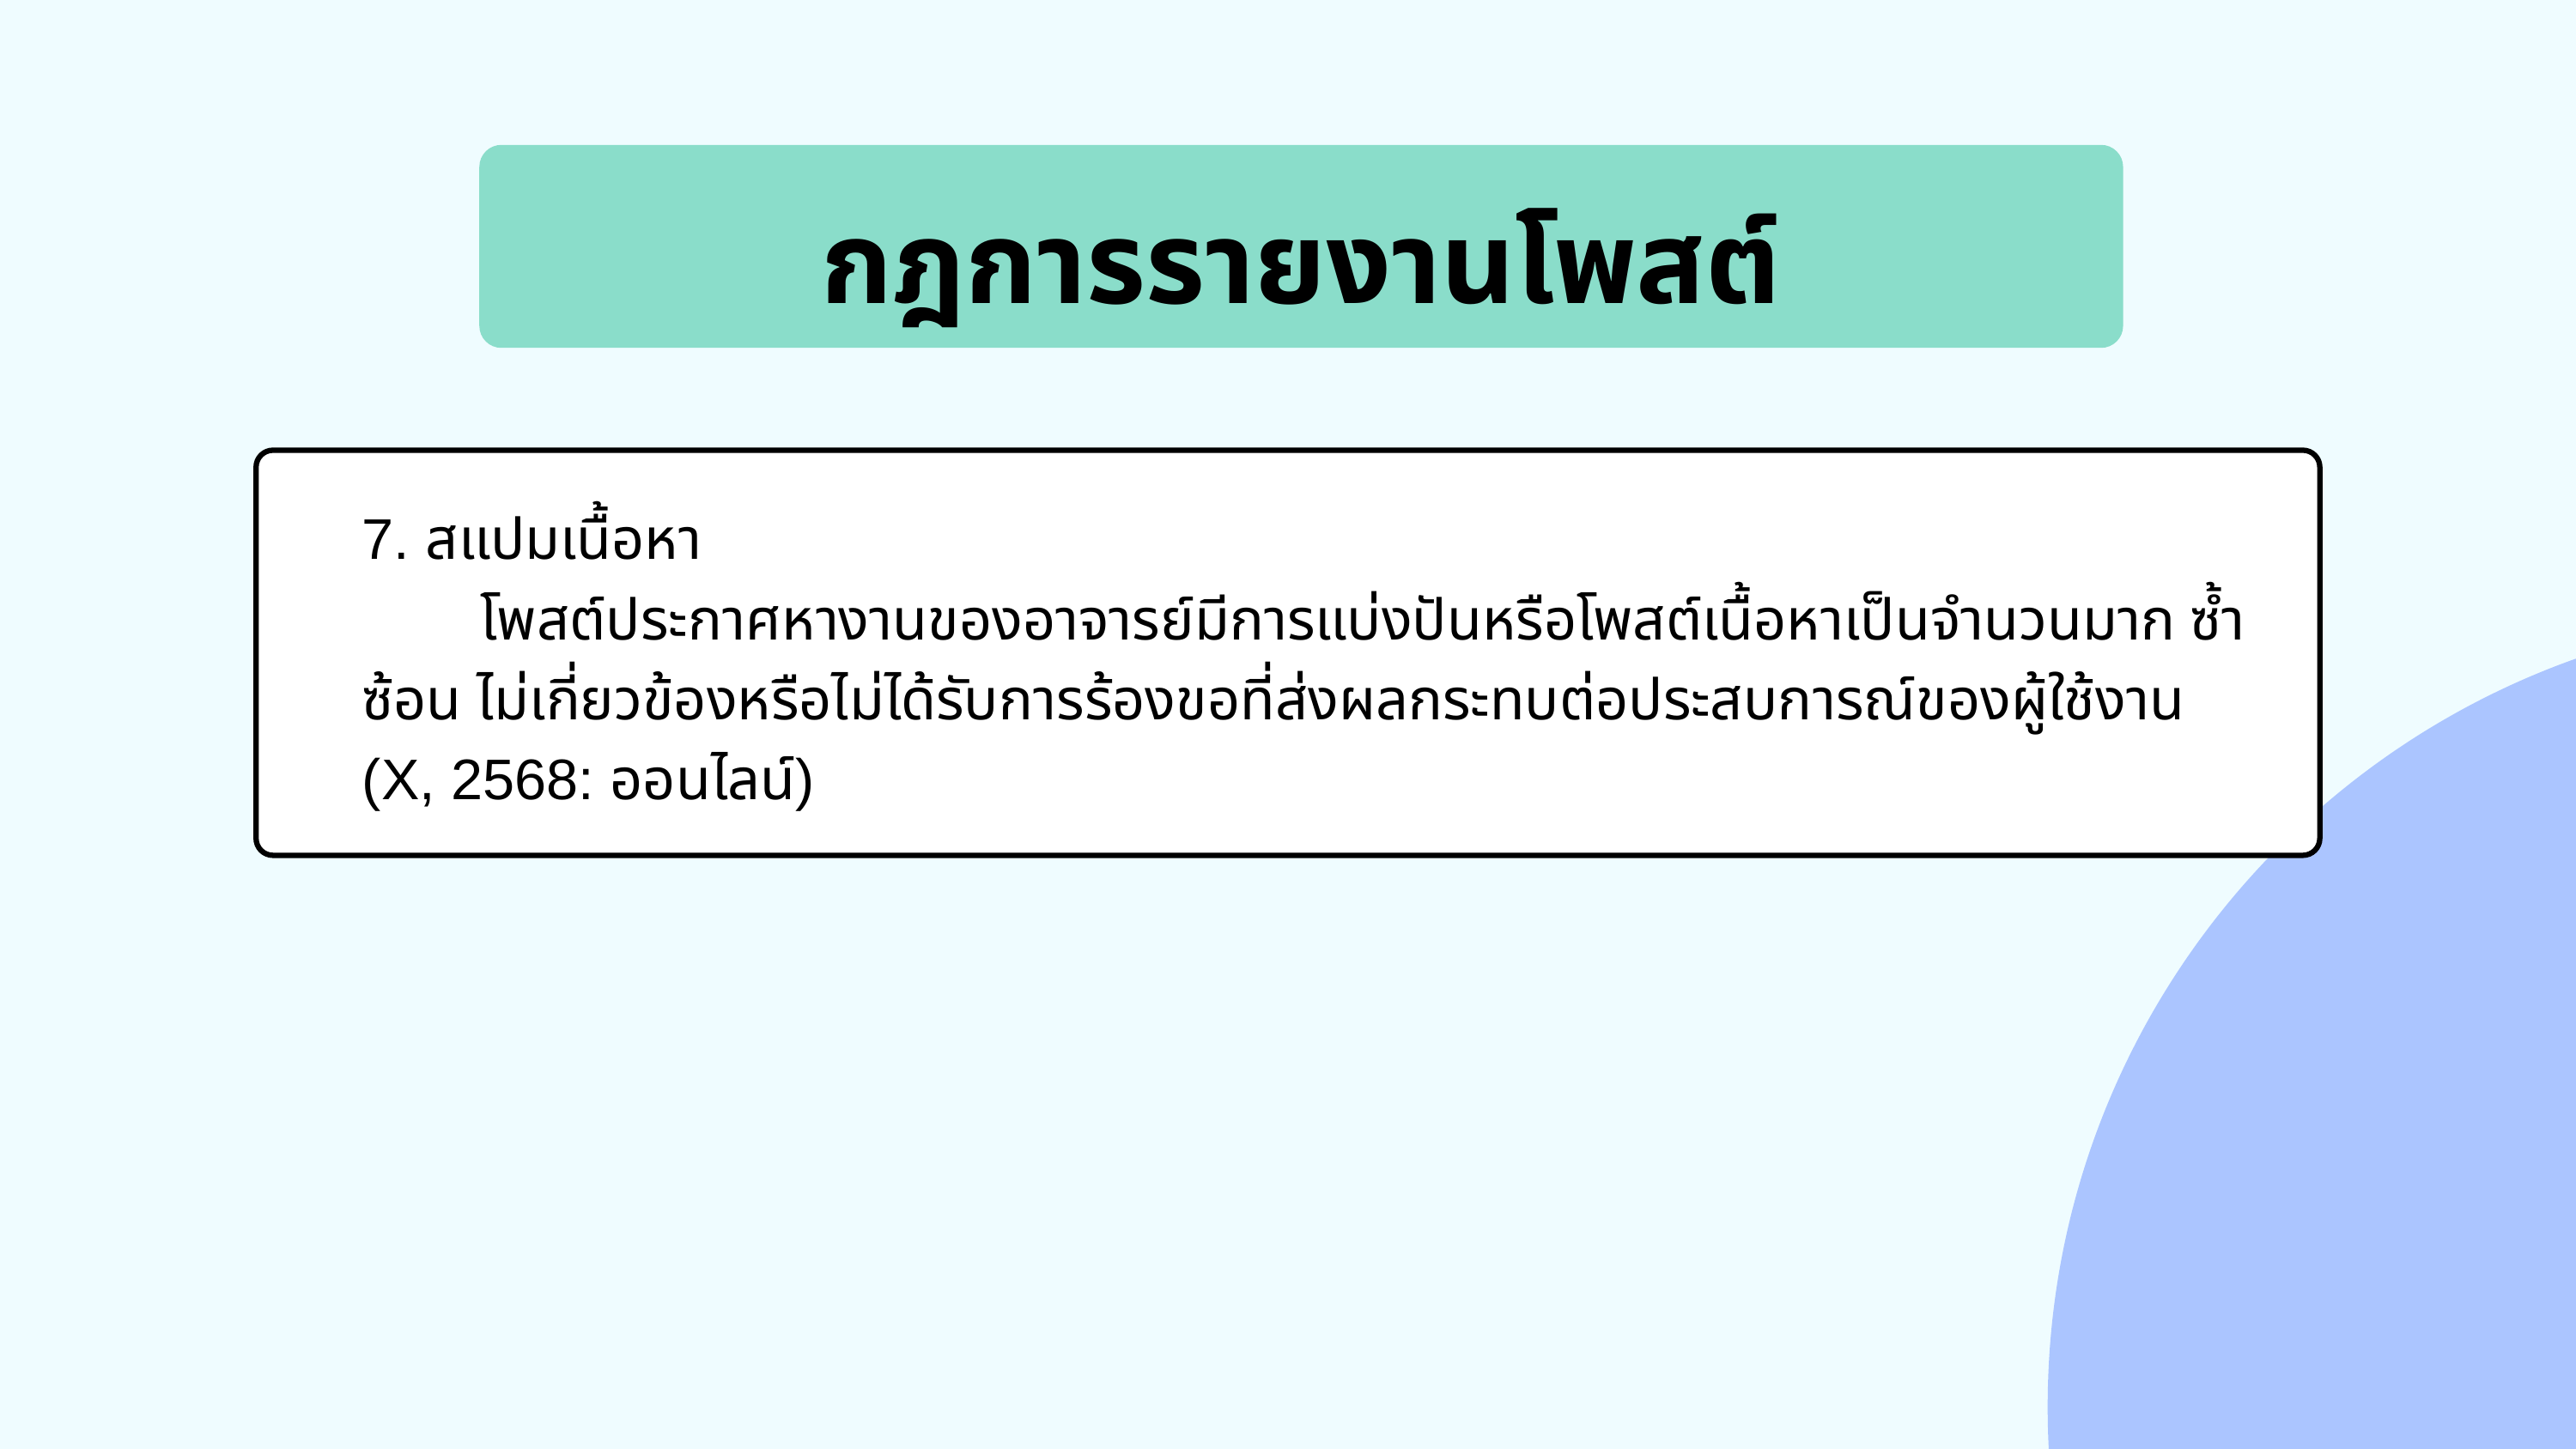

กฎการรายงานโพสต์

7. สแปมเนื้อหา
        โพสต์ประกาศหางานของอาจารย์มีการแบ่งปันหรือโพสต์เนื้อหาเป็นจำนวนมาก ซ้ำซ้อน ไม่เกี่ยวข้องหรือไม่ได้รับการร้องขอที่ส่งผลกระทบต่อประสบการณ์ของผู้ใช้งาน (X, 2568: ออนไลน์)